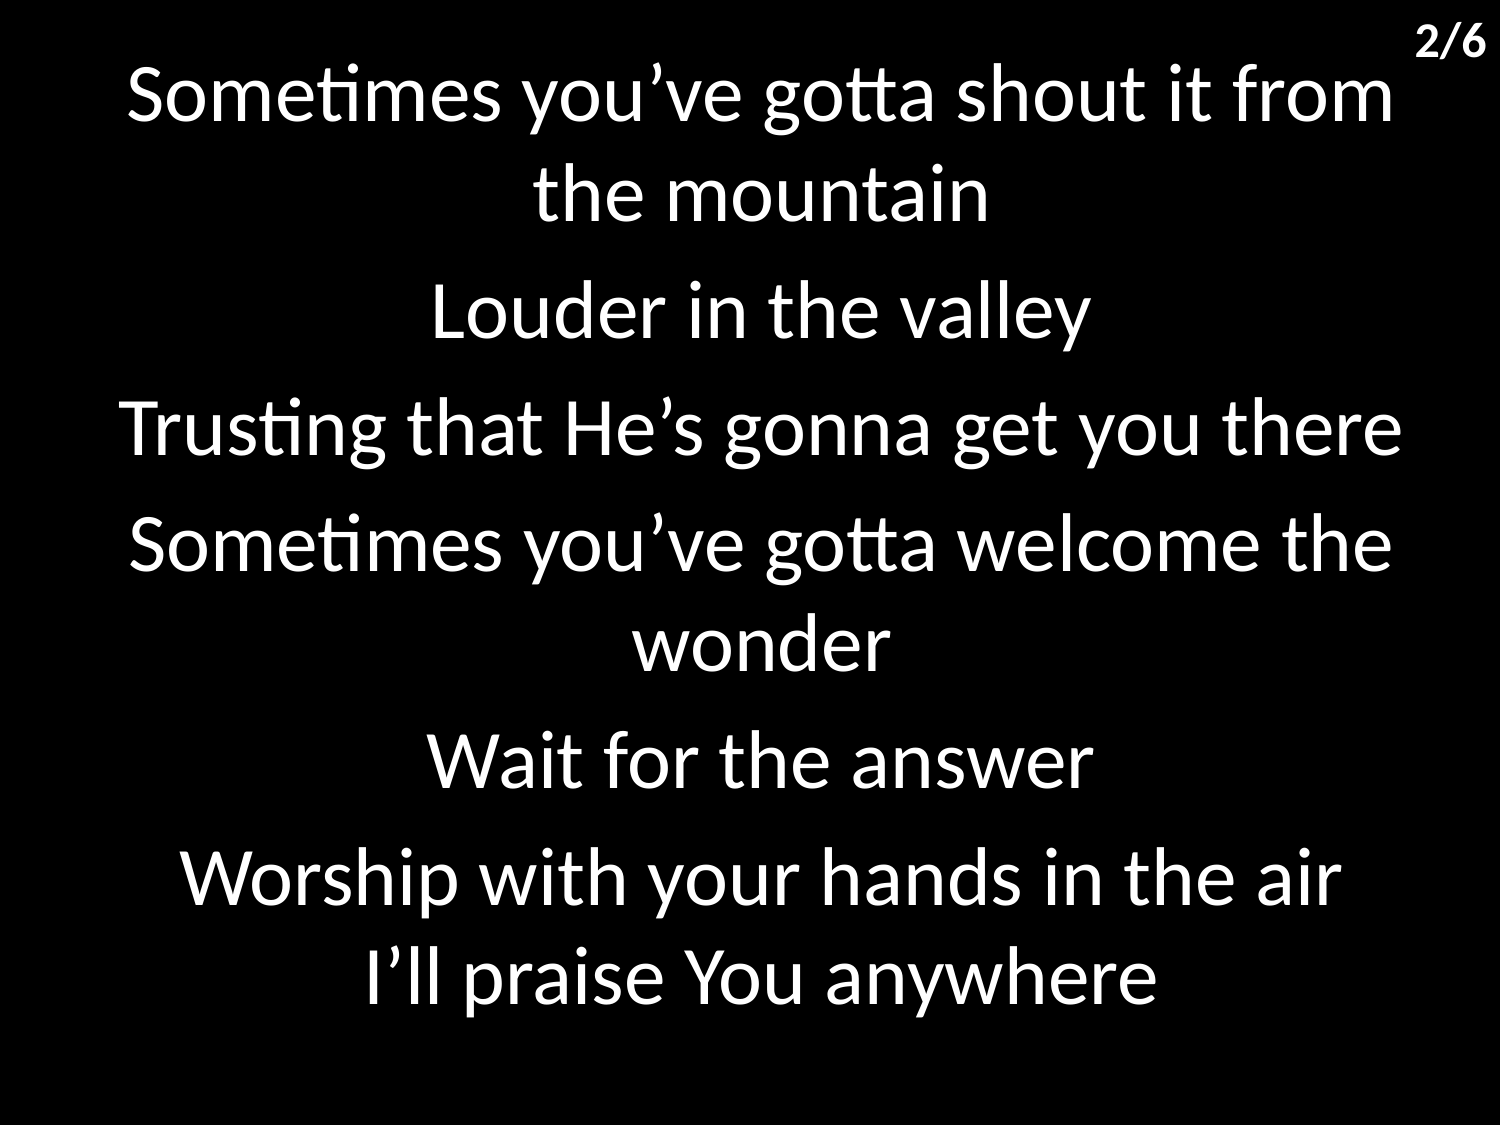

2/6
Sometimes you’ve gotta shout it from the mountain
Louder in the valley
Trusting that He’s gonna get you there
Sometimes you’ve gotta welcome the wonder
Wait for the answer
Worship with your hands in the air
I’ll praise You anywhere